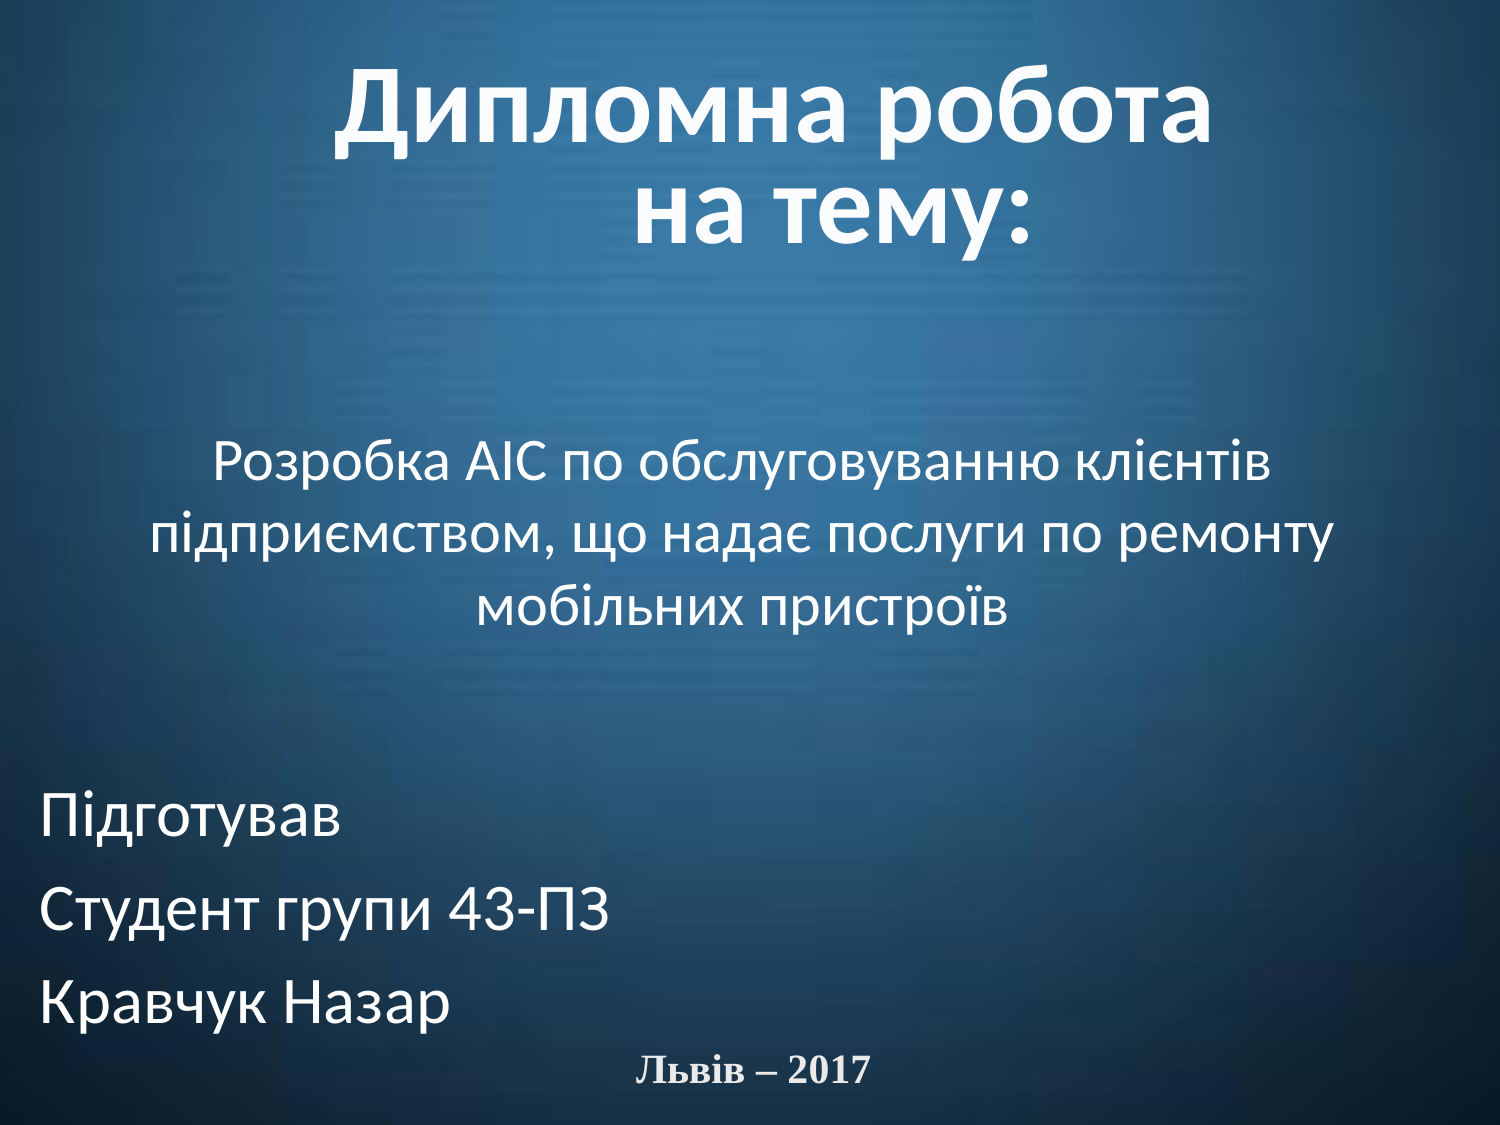

Дипломна робота
на тему:
# Розробка АІС по обслуговуванню клієнтів підприємством, що надає послуги по ремонту мобільних пристроїв
Підготував
Студент групи 43-ПЗ
Кравчук Назар
Львів – 2017